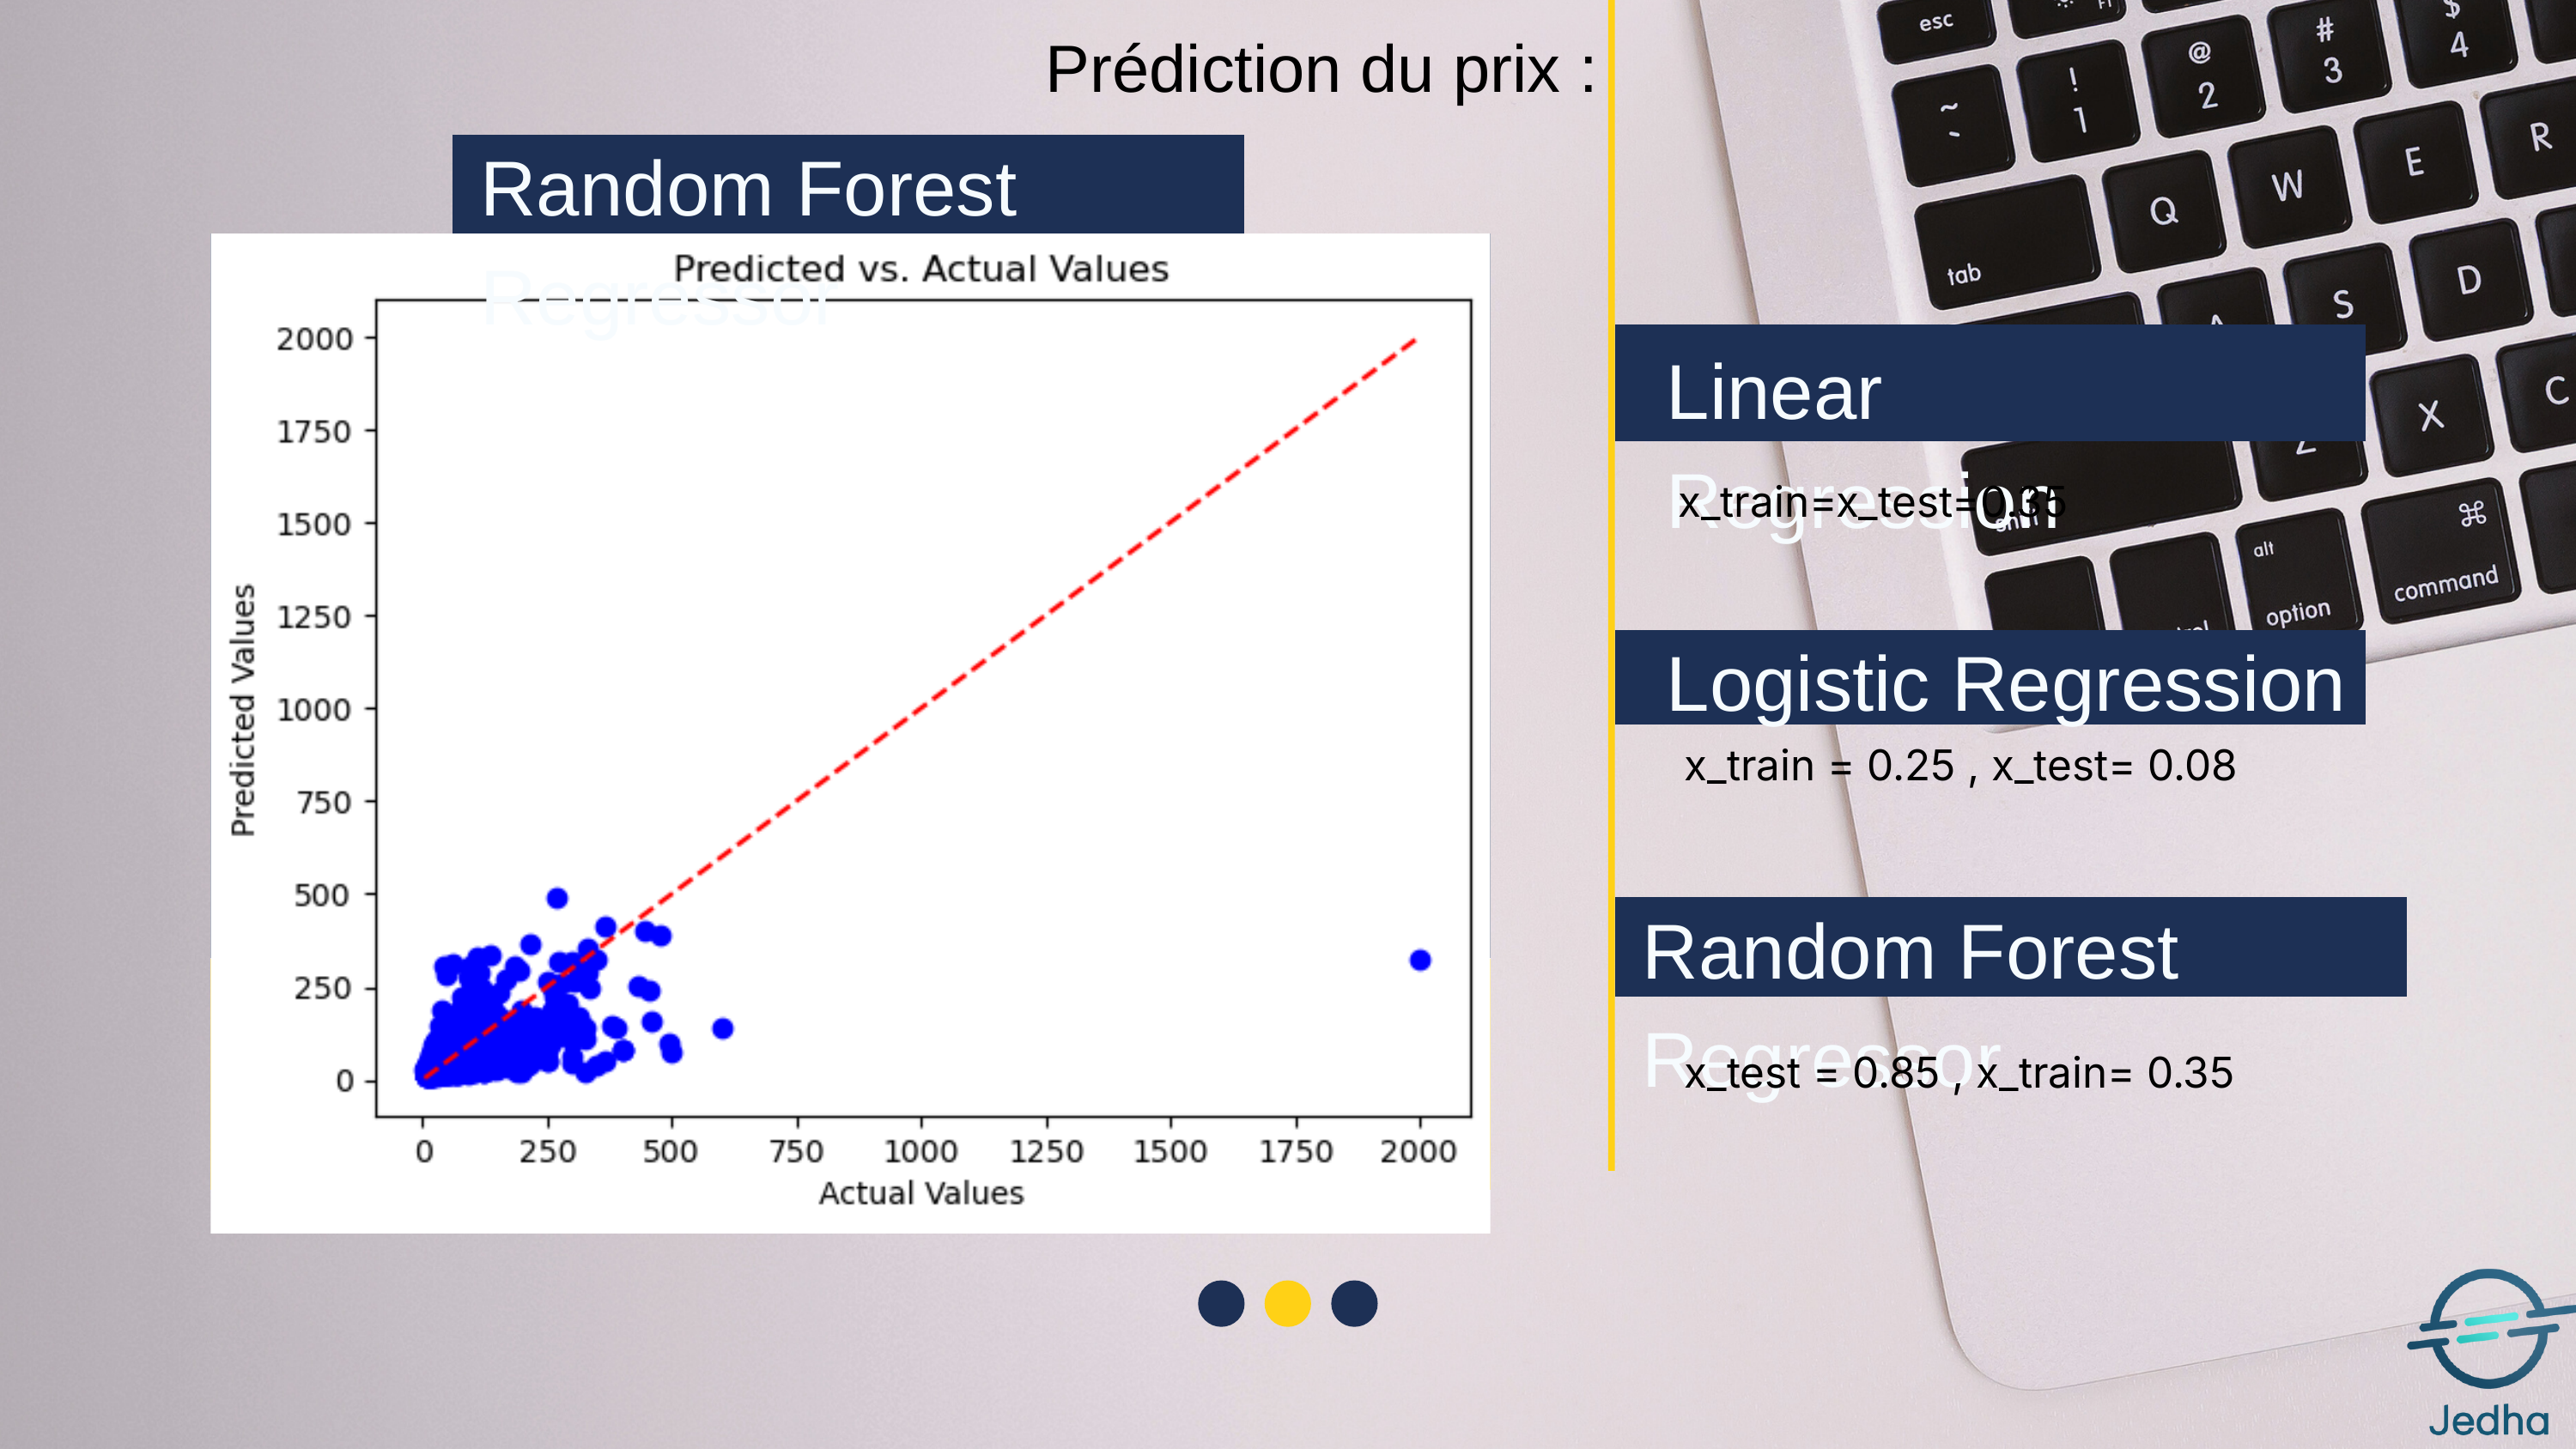

Prédiction du prix :
Random Forest Regressor

Linear Regression
 x_train=x_test=0.35

Logistic Regression

x_train = 0.25 , x_test= 0.08
Random Forest Regressor

x_test = 0.85 , x_train= 0.35